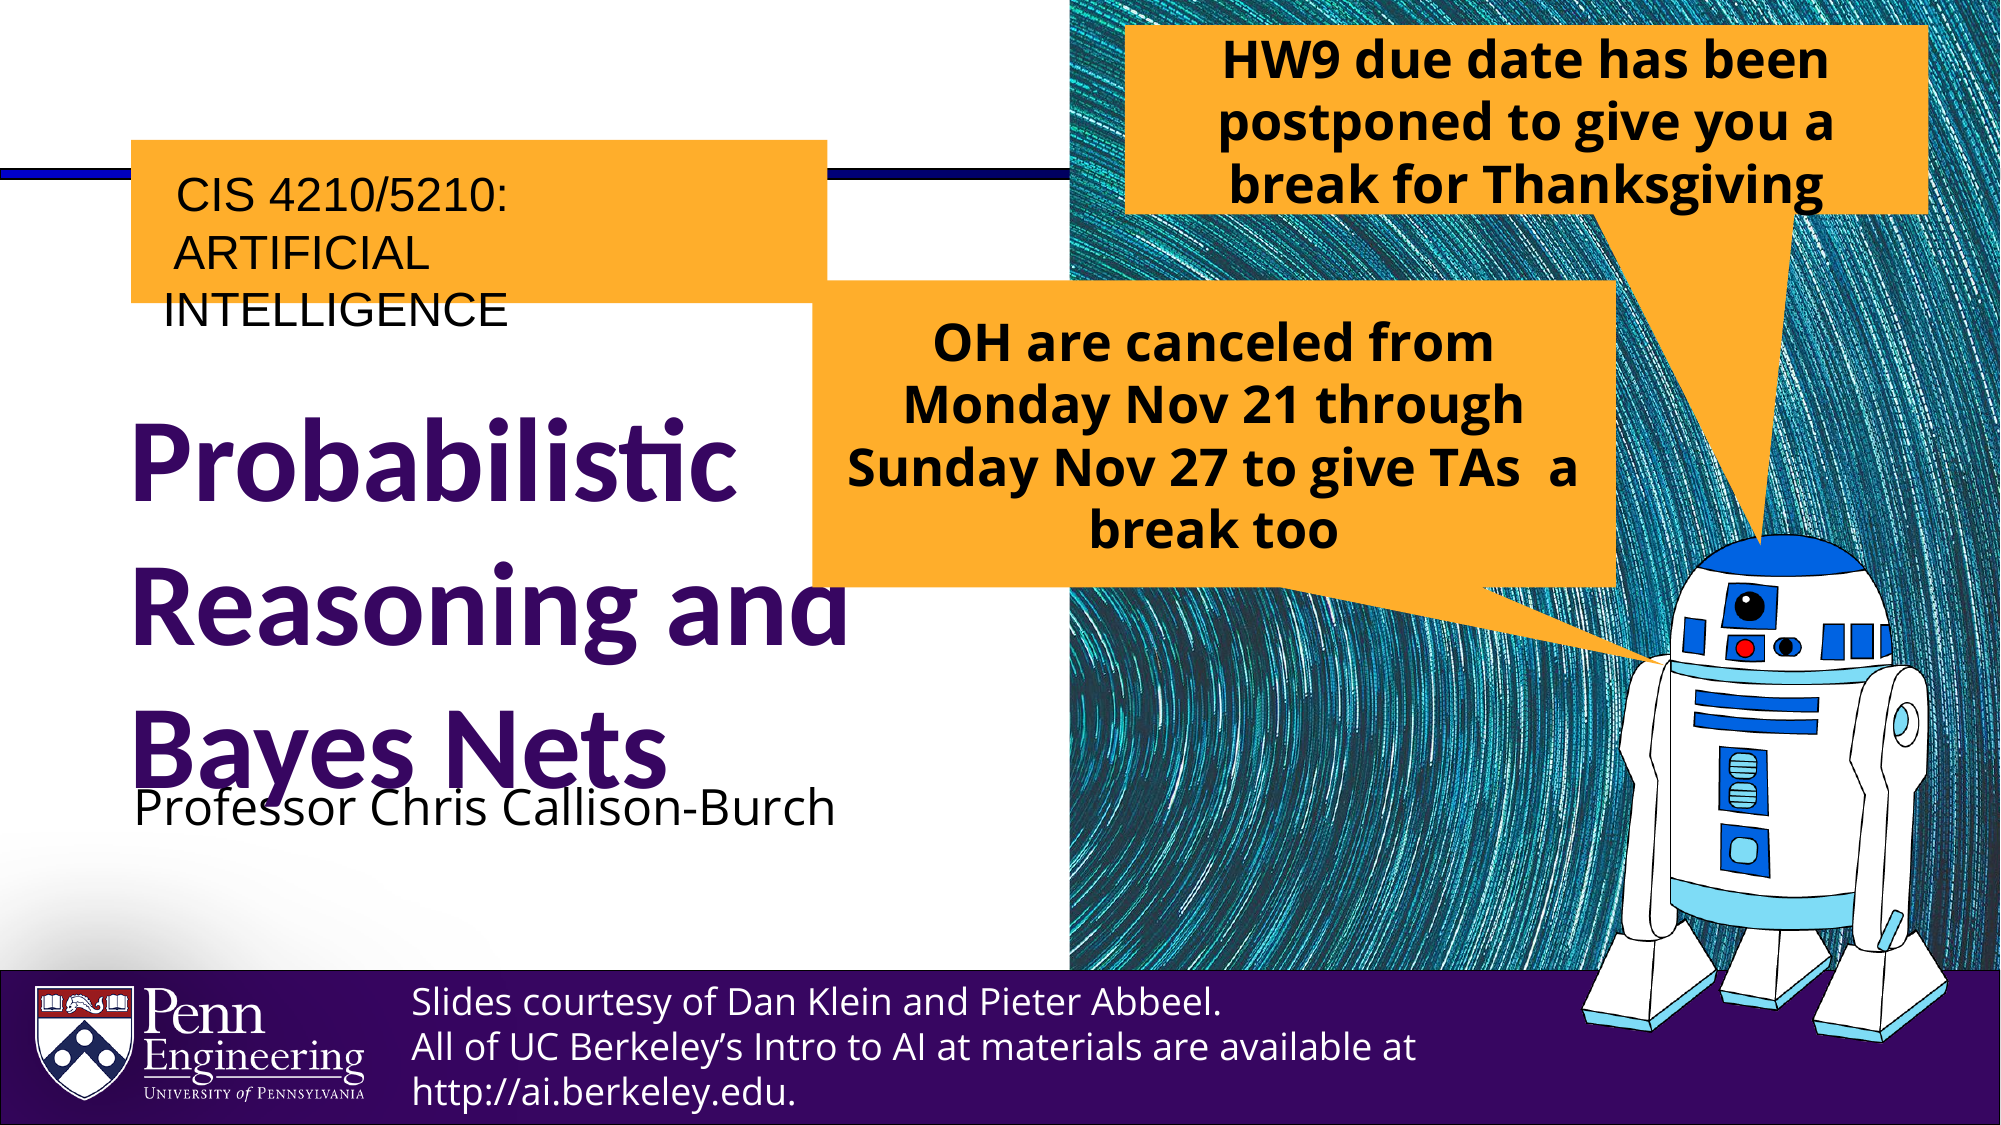

HW9 due date has been postponed to give you a break for Thanksgiving
OH are canceled from Monday Nov 21 through Sunday Nov 27 to give TAs  a break too
Probabilistic Reasoning and Bayes Nets
Slides courtesy of Dan Klein and Pieter Abbeel.
All of UC Berkeley’s Intro to AI at materials are available at http://ai.berkeley.edu.